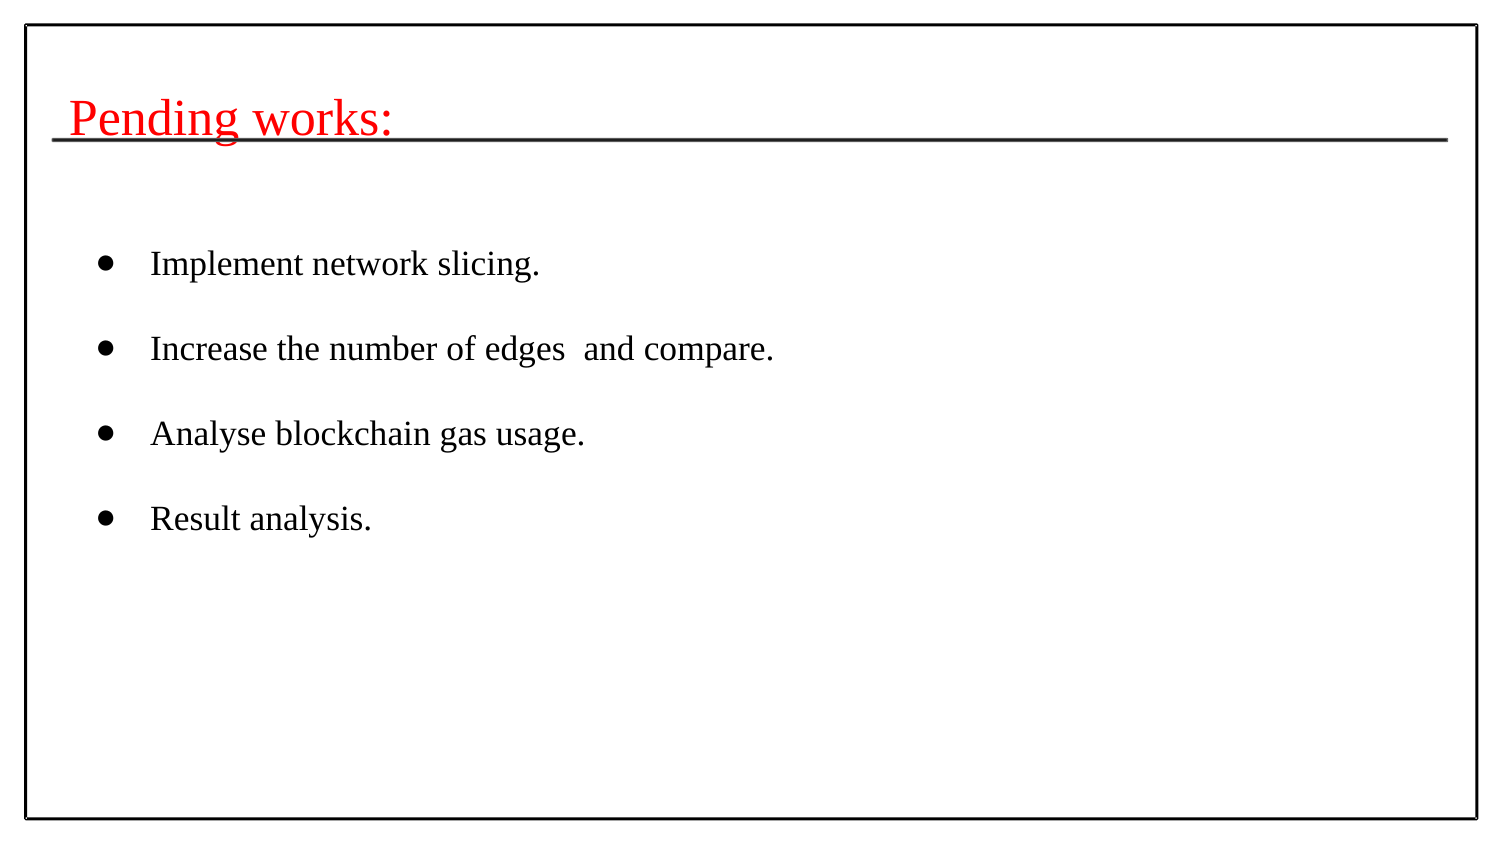

Pending works:

Implement network slicing.
Increase the number of edges  and compare.
Analyse blockchain gas usage.
Result analysis.